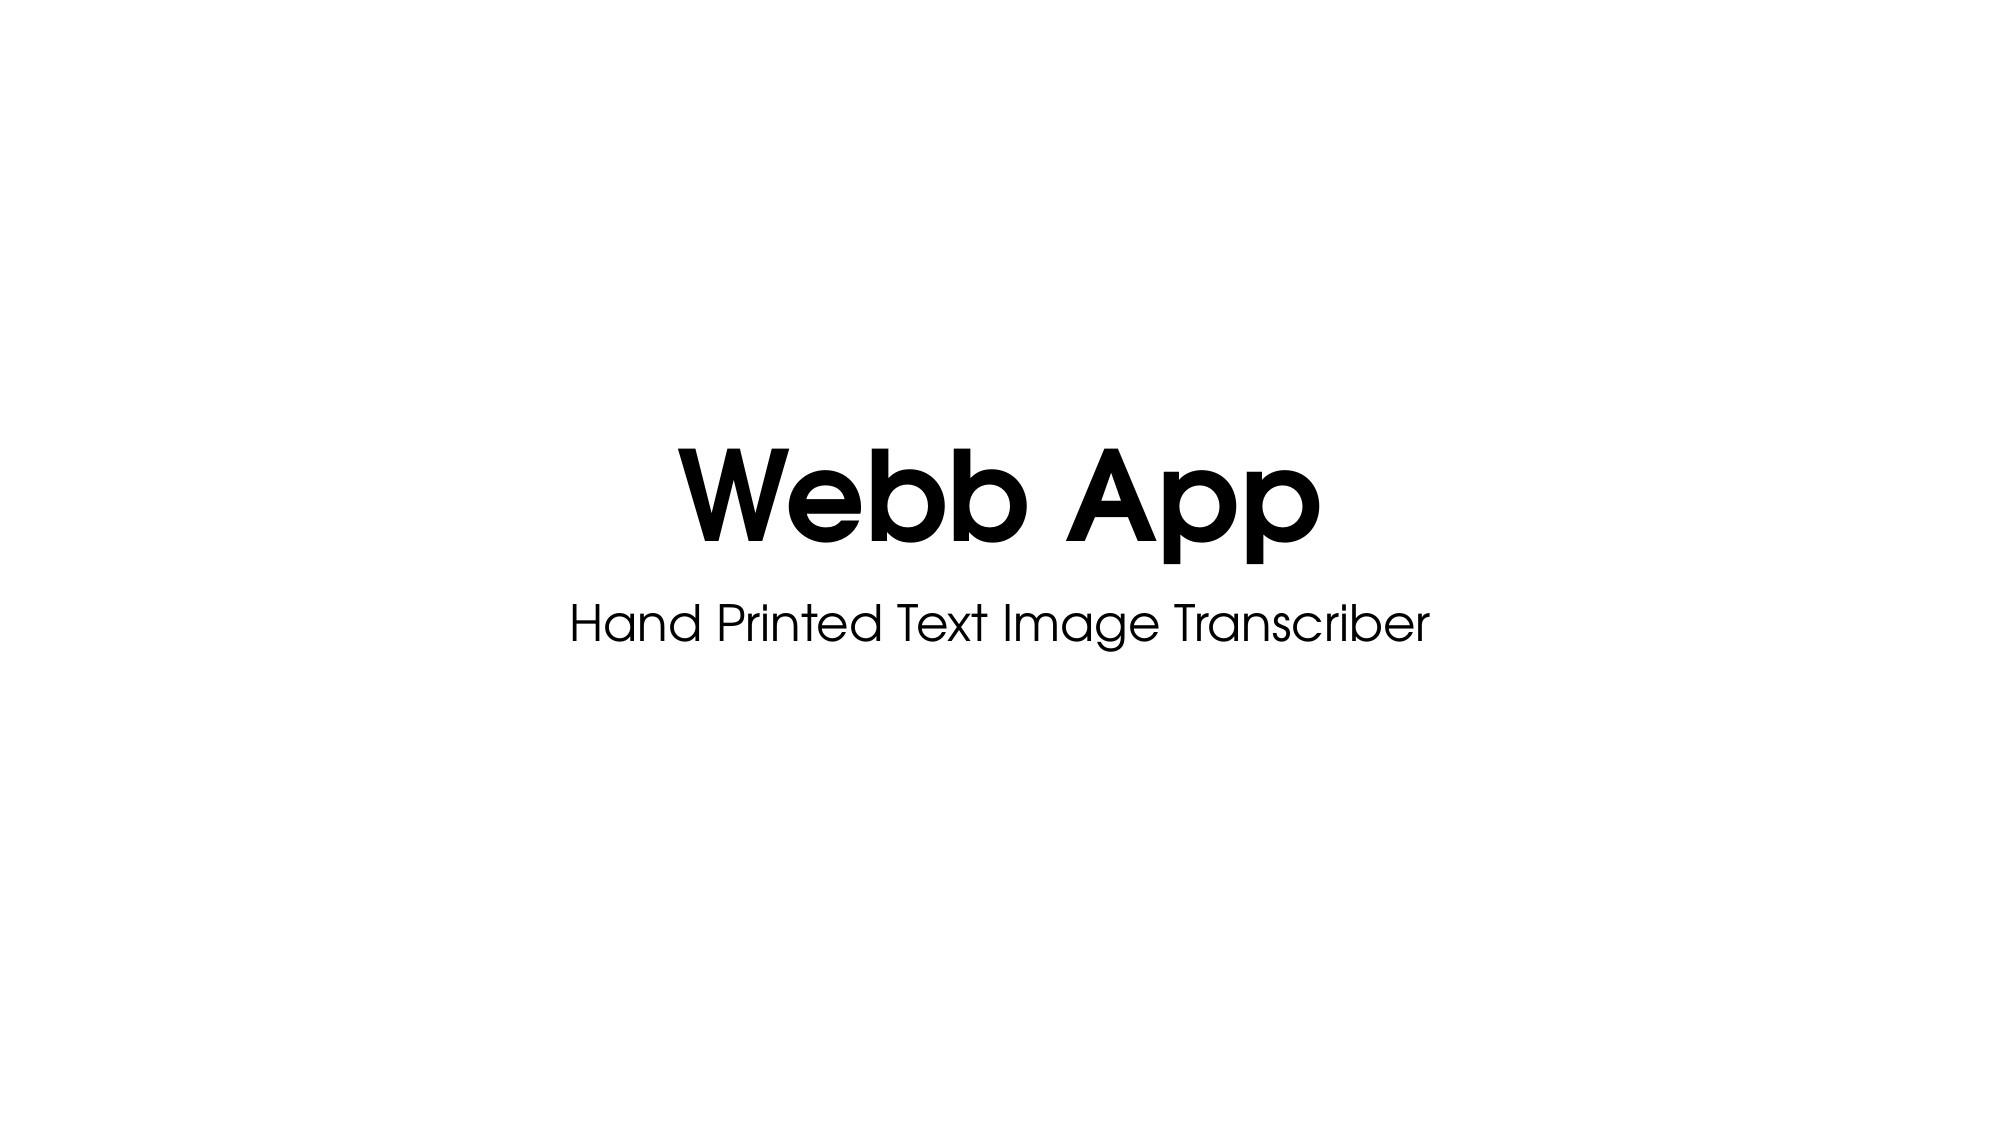

# Webb App
Hand Printed Text Image Transcriber